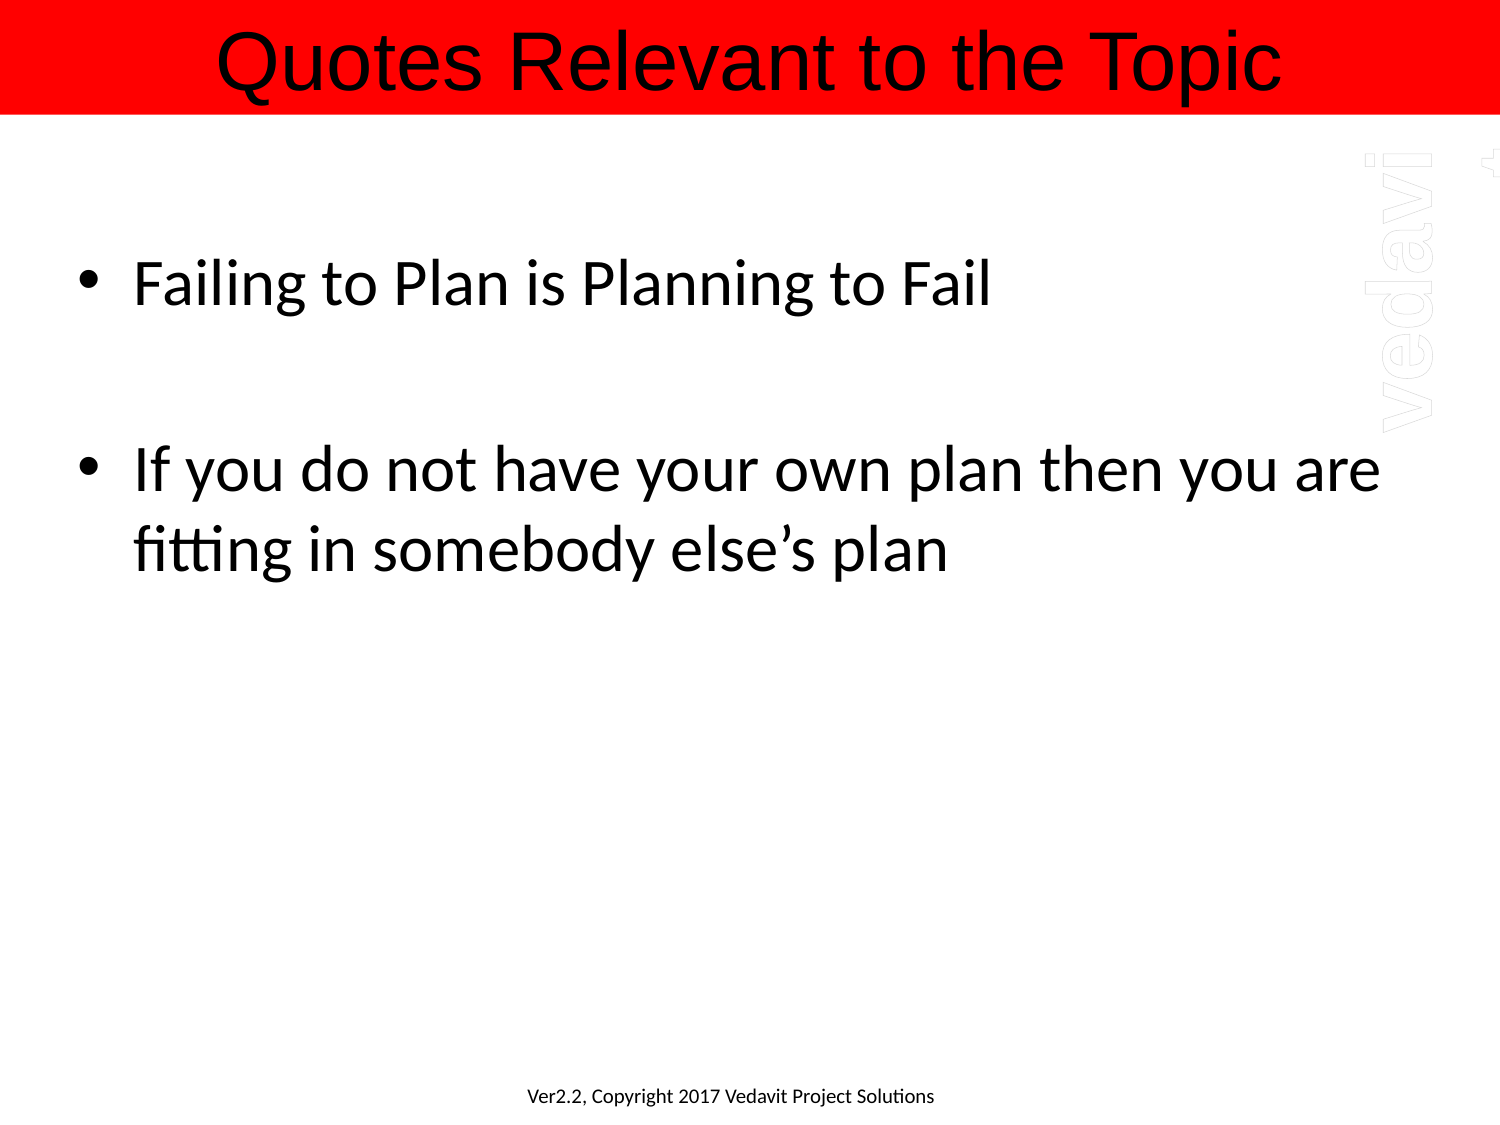

Failing to Plan is Planning to Fail

If you do not have your own plan then you are fitting in somebody else’s plan
158